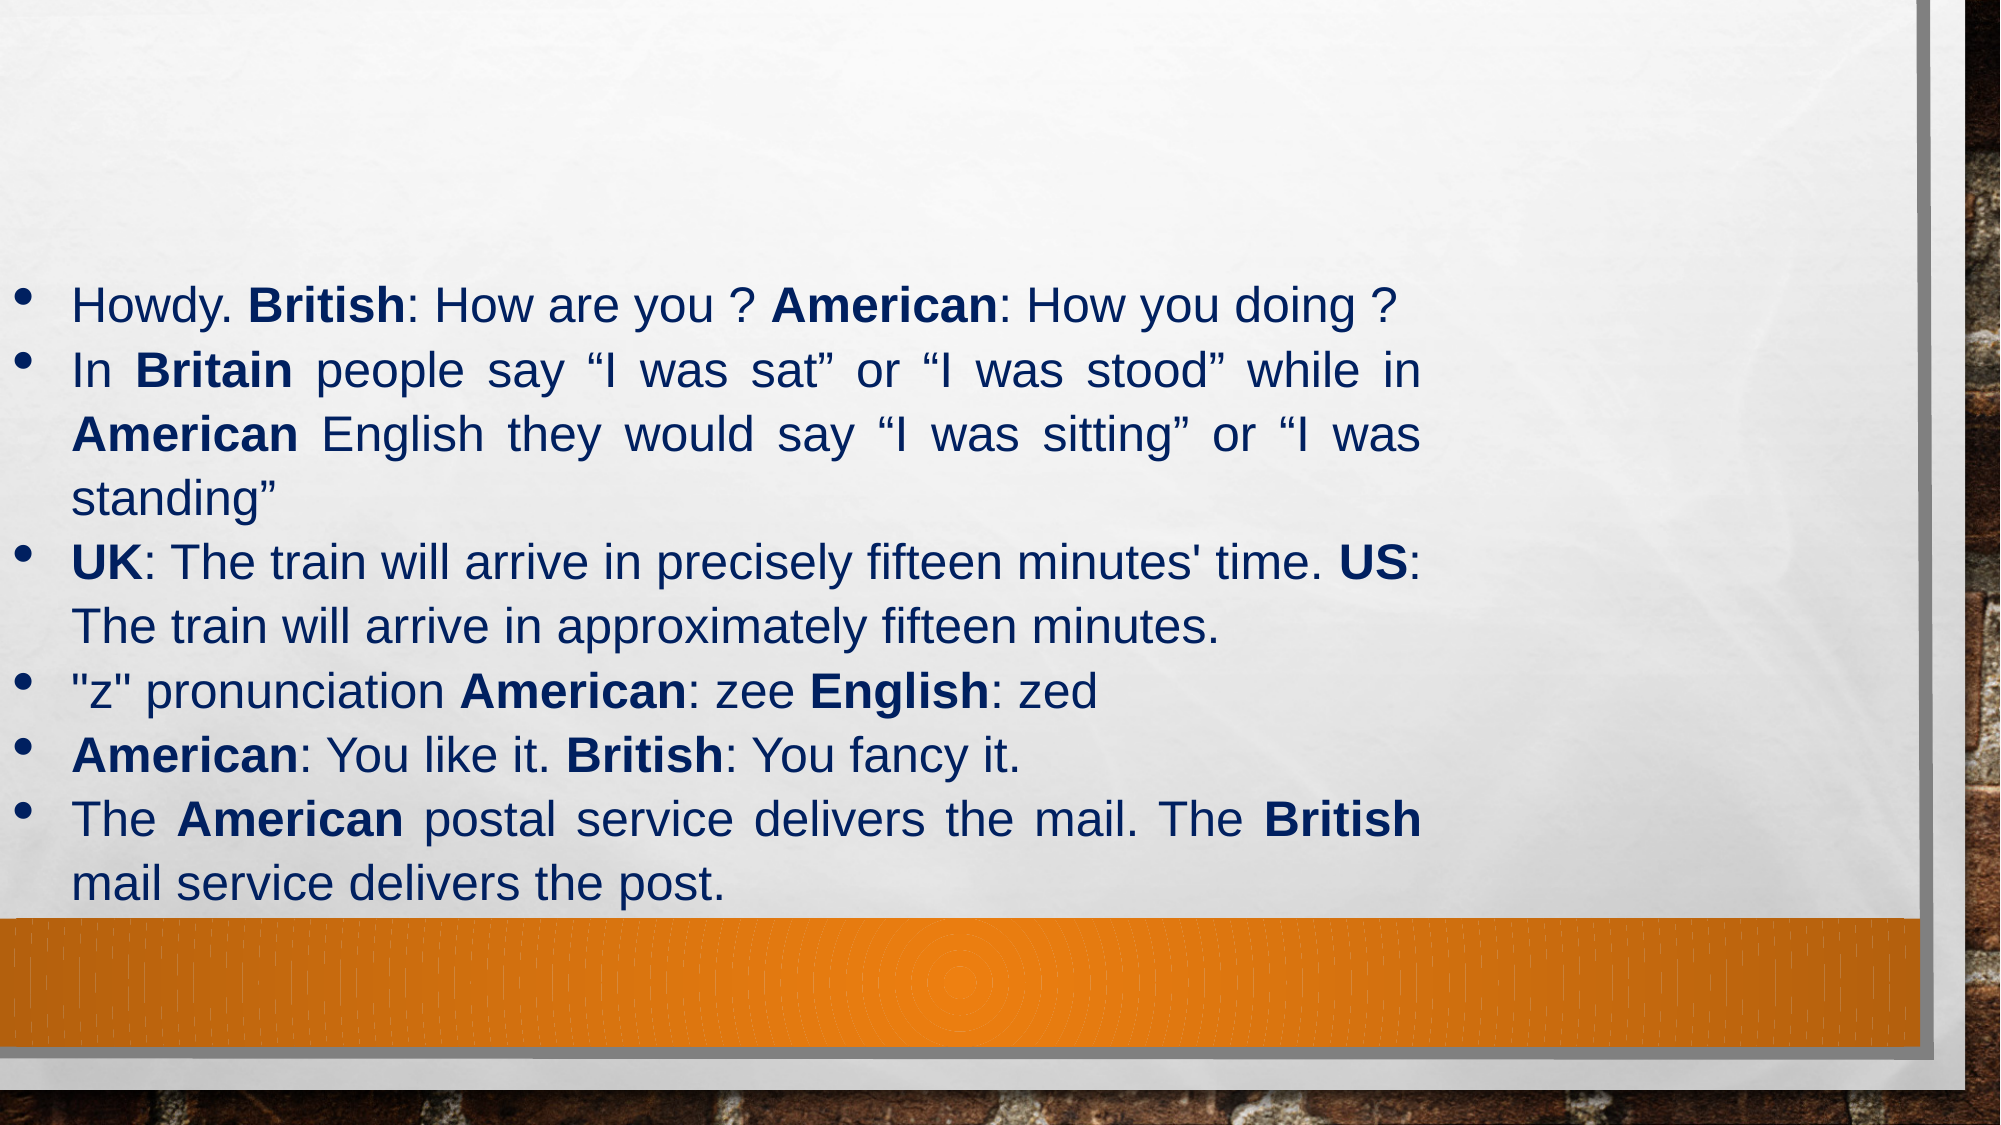

Howdy. British: How are you ? American: How you doing ?
In Britain people say “I was sat” or “I was stood” while in American English they would say “I was sitting” or “I was standing”
UK: The train will arrive in precisely fifteen minutes' time. US: The train will arrive in approximately fifteen minutes.
"z" pronunciation American: zee English: zed
American: You like it. British: You fancy it.
The American postal service delivers the mail. The British mail service delivers the post.